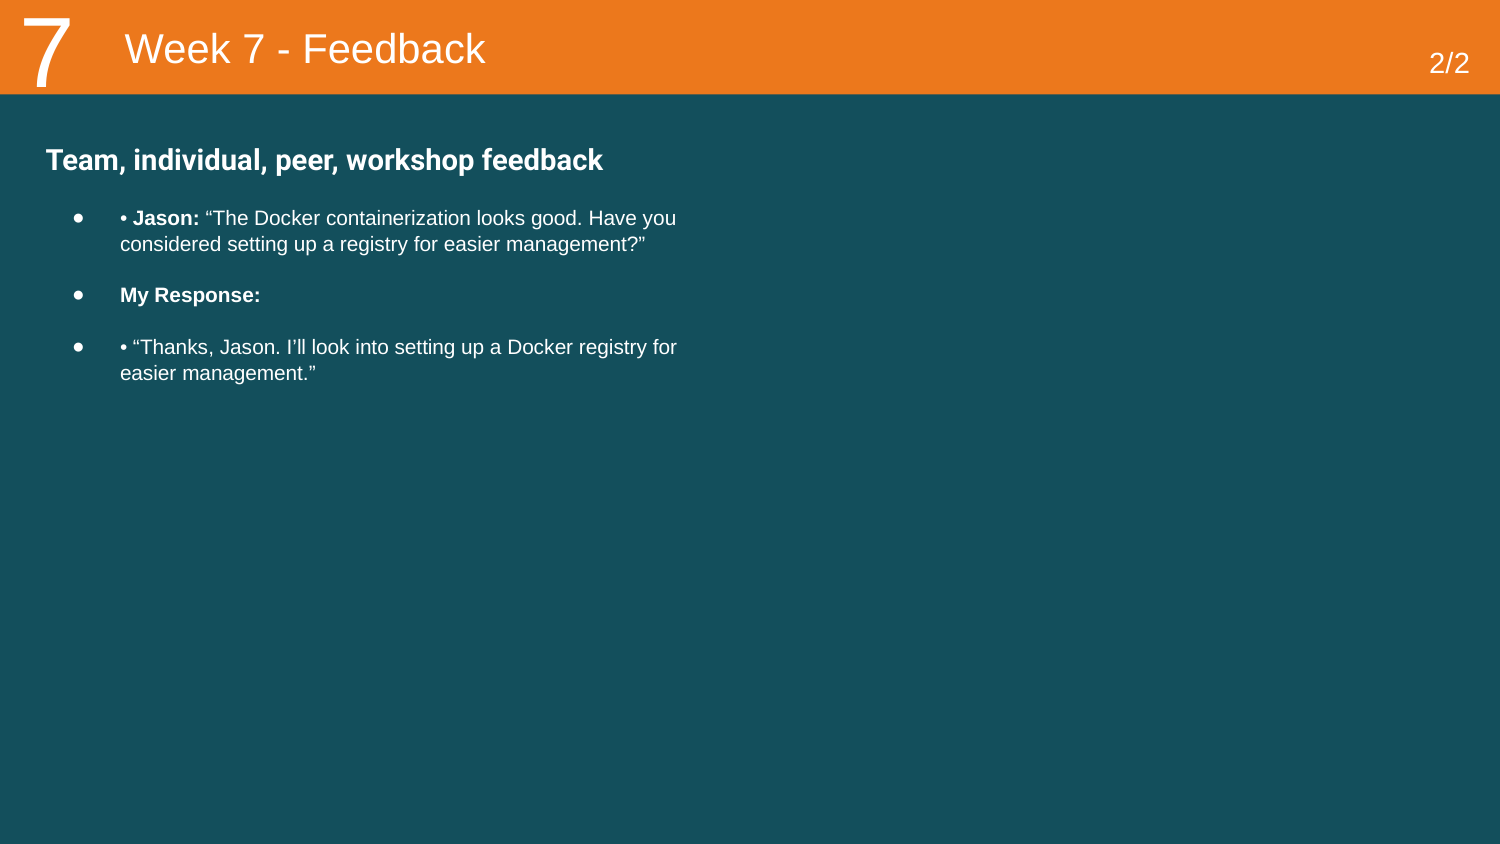

7
# Week 7 - Feedback
2/2
Team, individual, peer, workshop feedback
• Jason: “The Docker containerization looks good. Have you considered setting up a registry for easier management?”
My Response:

• “Thanks, Jason. I’ll look into setting up a Docker registry for easier management.”